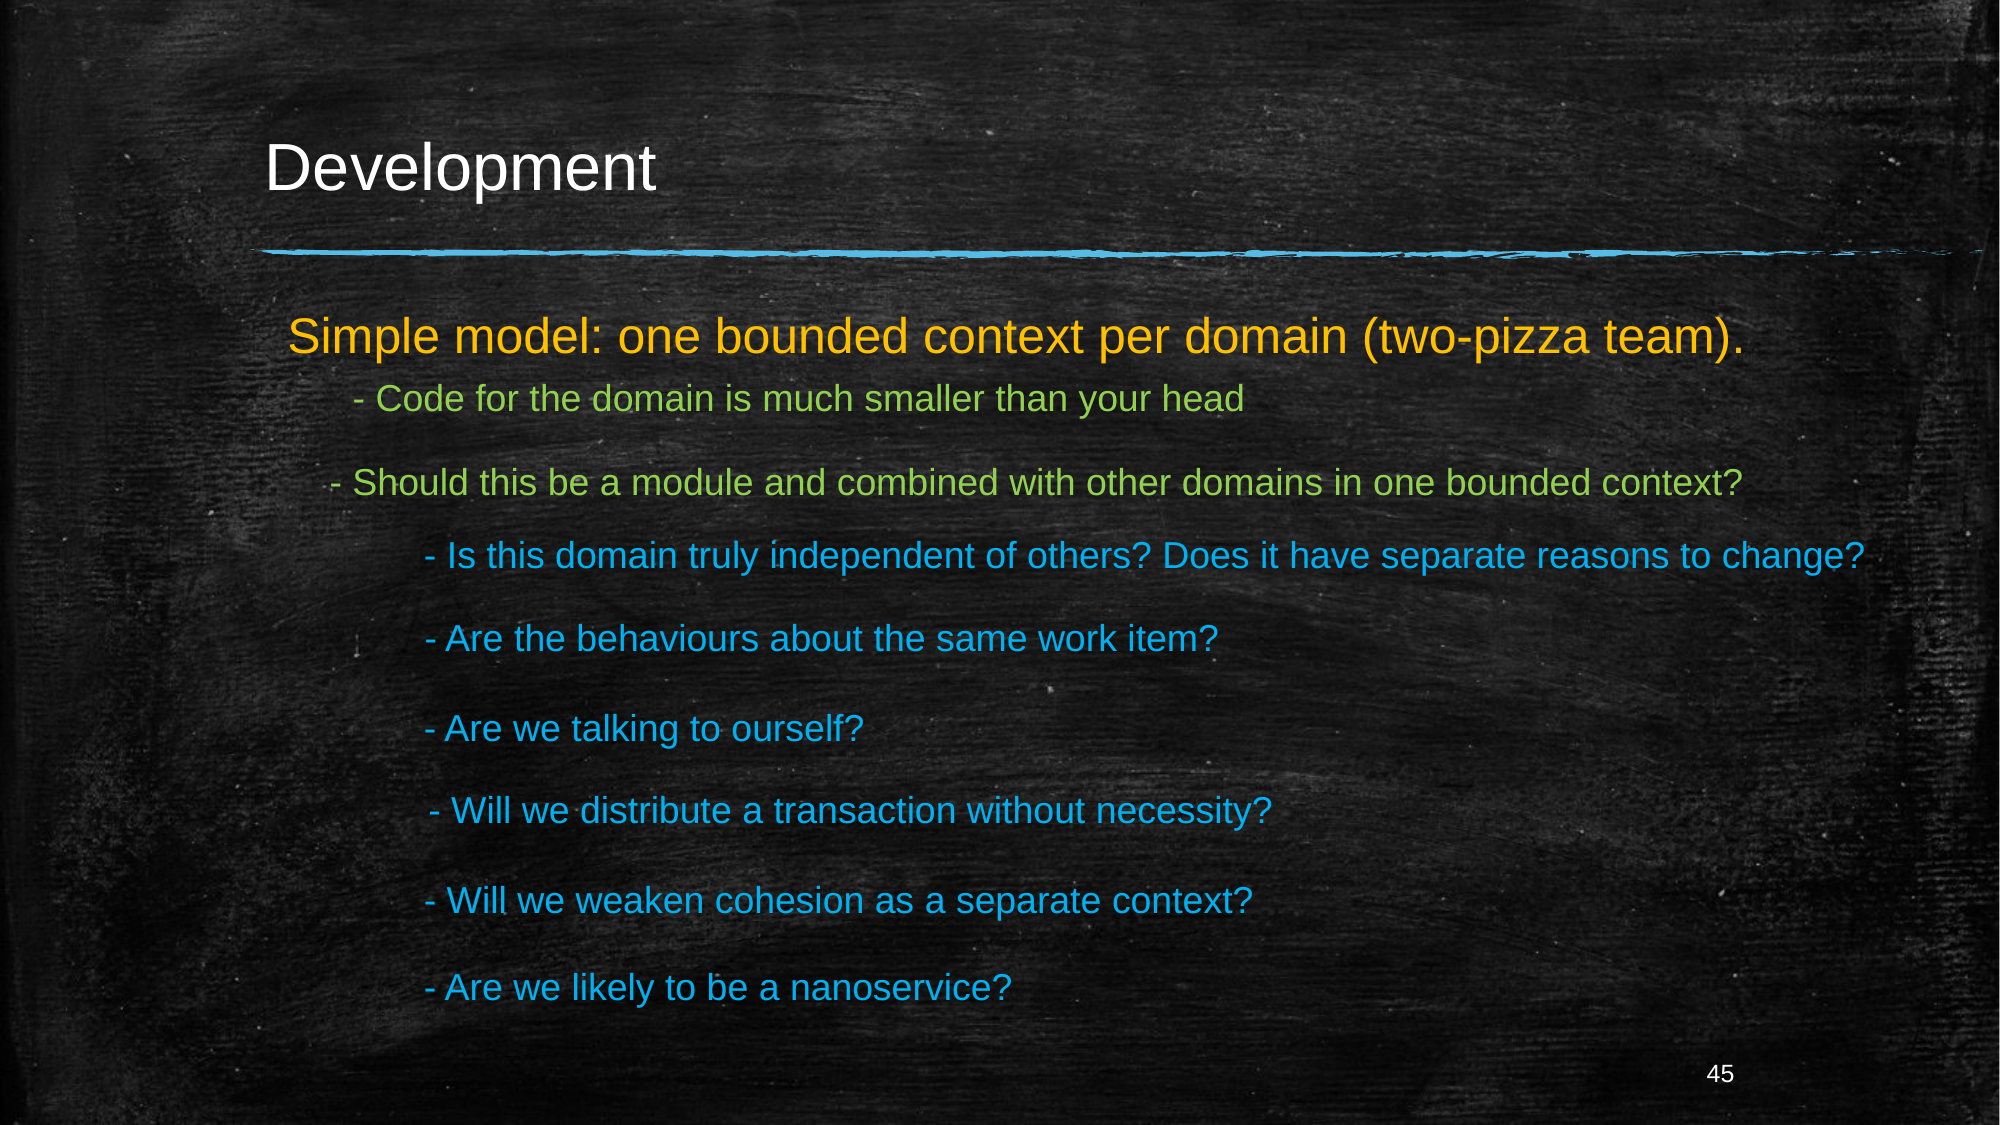

# Development
Simple model: one bounded context per domain (two-pizza team).
- Code for the domain is much smaller than your head
- Should this be a module and combined with other domains in one bounded context?
- Is this domain truly independent of others? Does it have separate reasons to change?
- Are the behaviours about the same work item?
- Are we talking to ourself?
- Will we distribute a transaction without necessity?
- Will we weaken cohesion as a separate context?
- Are we likely to be a nanoservice?
45